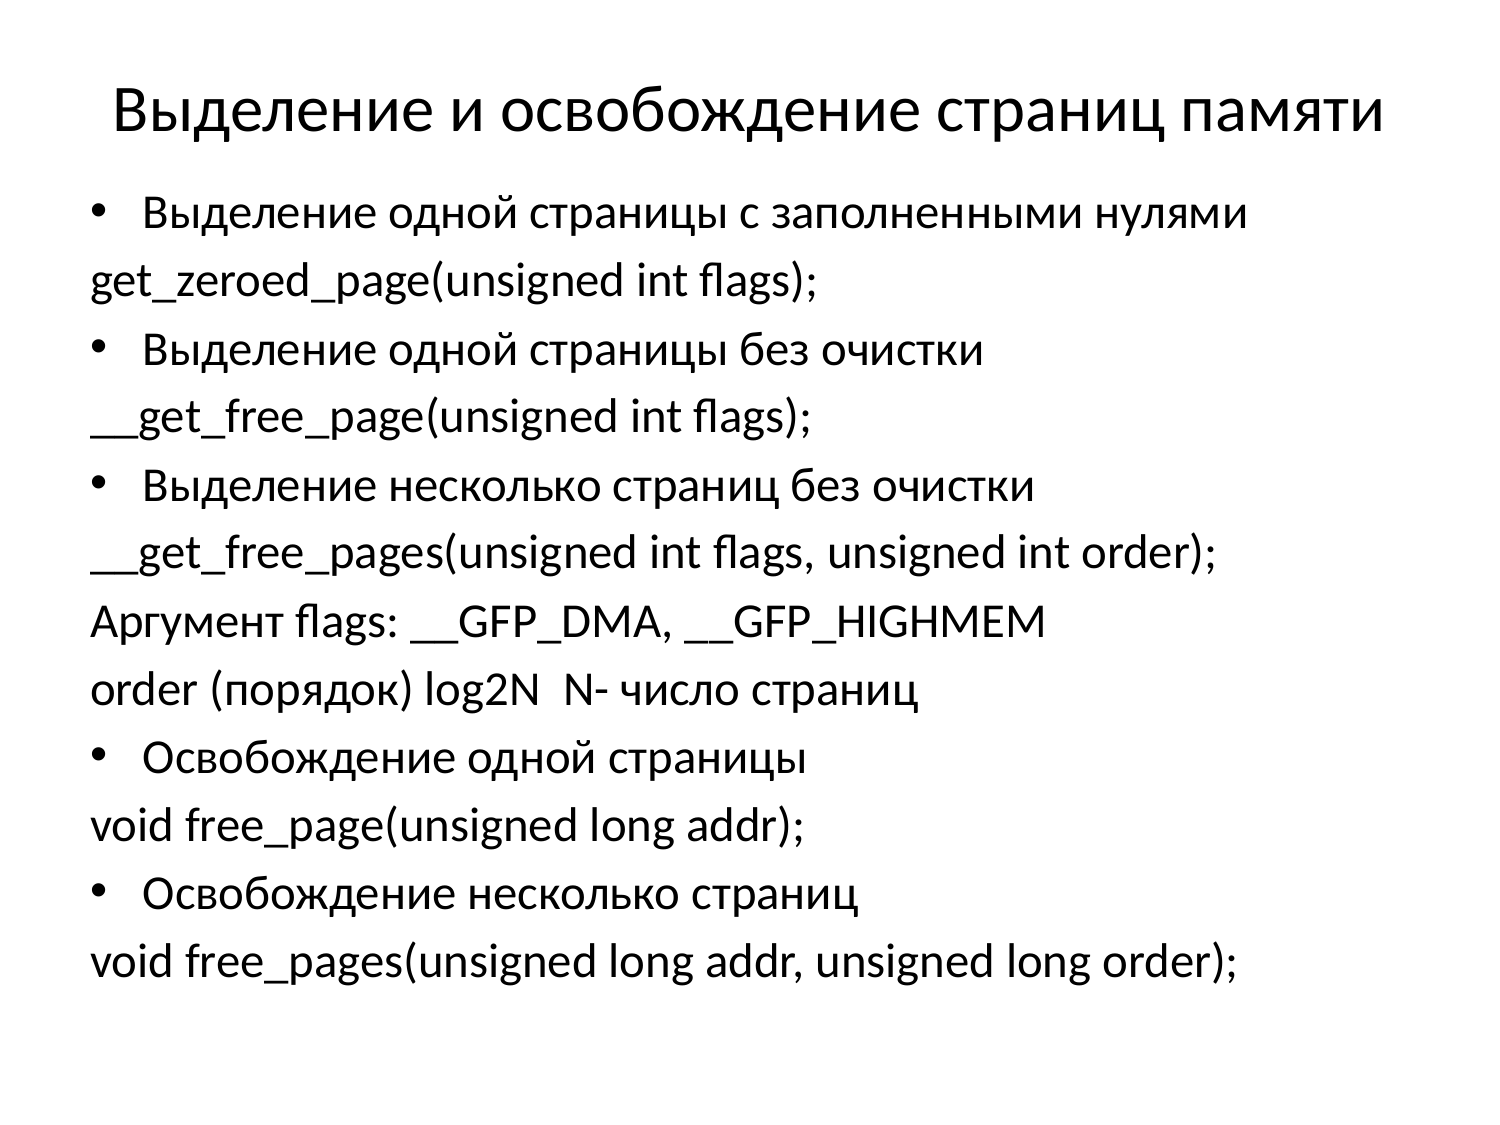

# Выделение и освобождение страниц памяти
Выделение одной страницы с заполненными нулями
get_zeroed_page(unsigned int flags);
Выделение одной страницы без очистки
__get_free_page(unsigned int flags);
Выделение несколько страниц без очистки
__get_free_pages(unsigned int flags, unsigned int order);
Аргумент flags: __GFP_DMA, __GFP_HIGHMEM
order (порядок) log2N  N- число страниц
Освобождение одной страницы
void free_page(unsigned long addr);
Освобождение несколько страниц
void free_pages(unsigned long addr, unsigned long order);